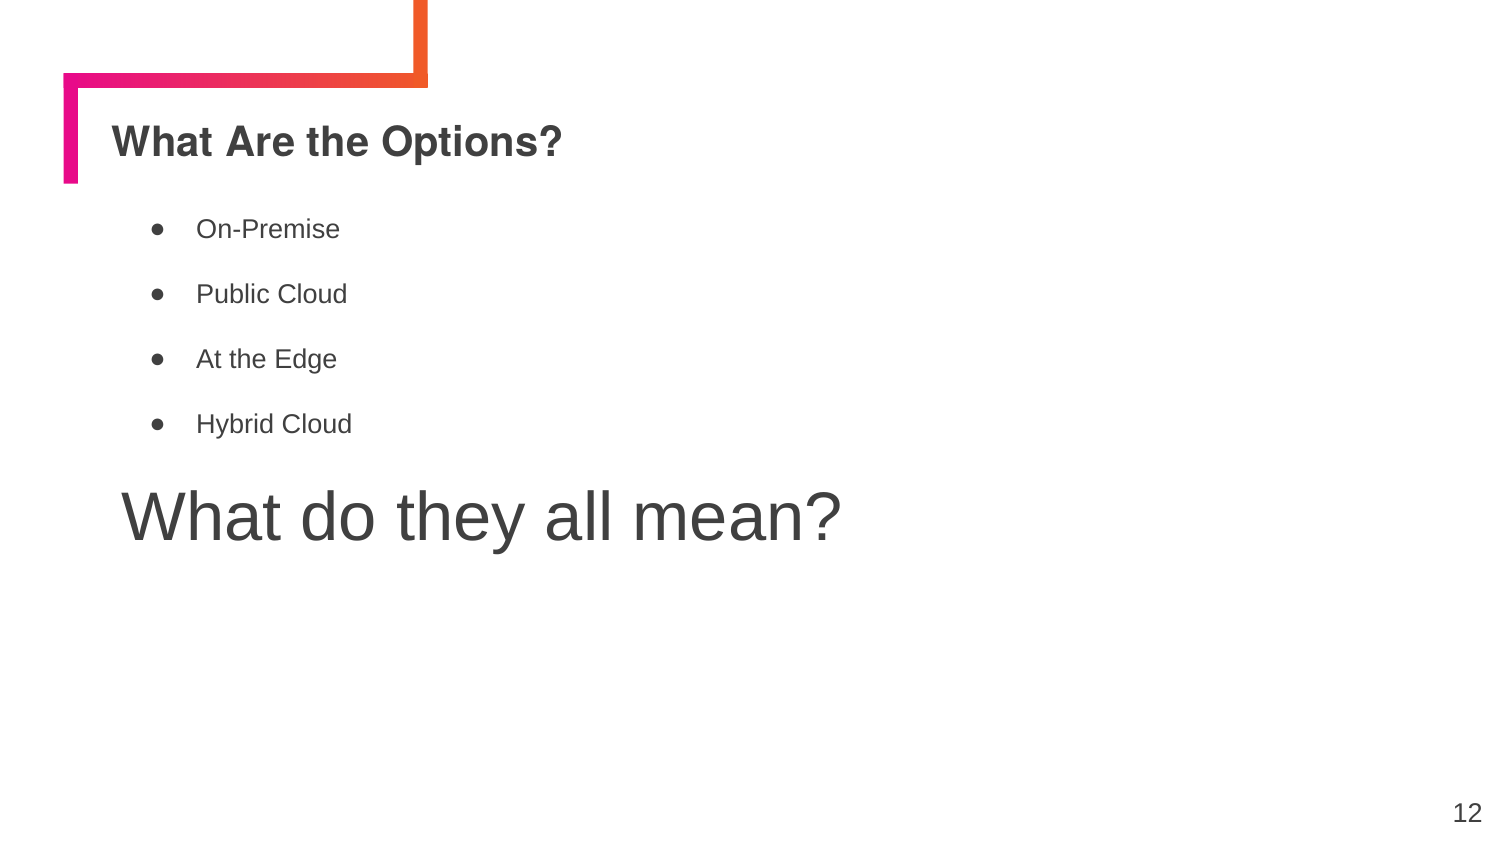

# What Are the Options?
On-Premise

Public Cloud

At the Edge

Hybrid Cloud

What do they all mean?
12